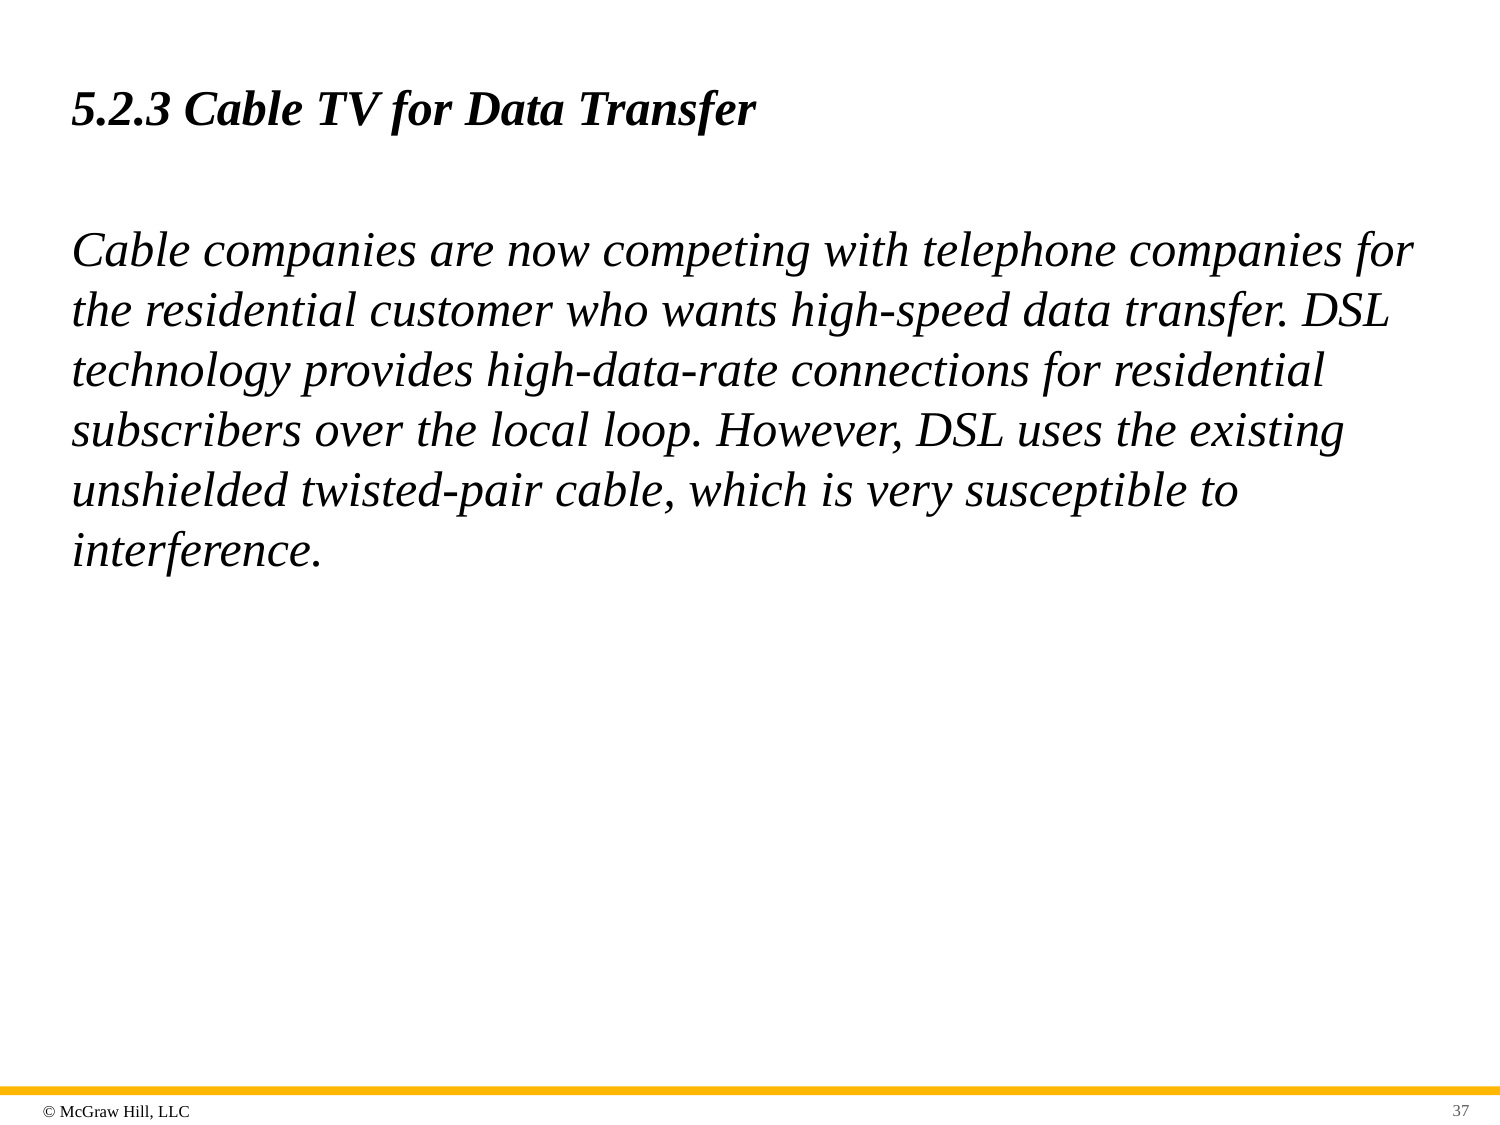

# 5.2.3 Cable TV for Data Transfer
Cable companies are now competing with telephone companies for the residential customer who wants high-speed data transfer. DSL technology provides high-data-rate connections for residential subscribers over the local loop. However, DSL uses the existing unshielded twisted-pair cable, which is very susceptible to interference.
37